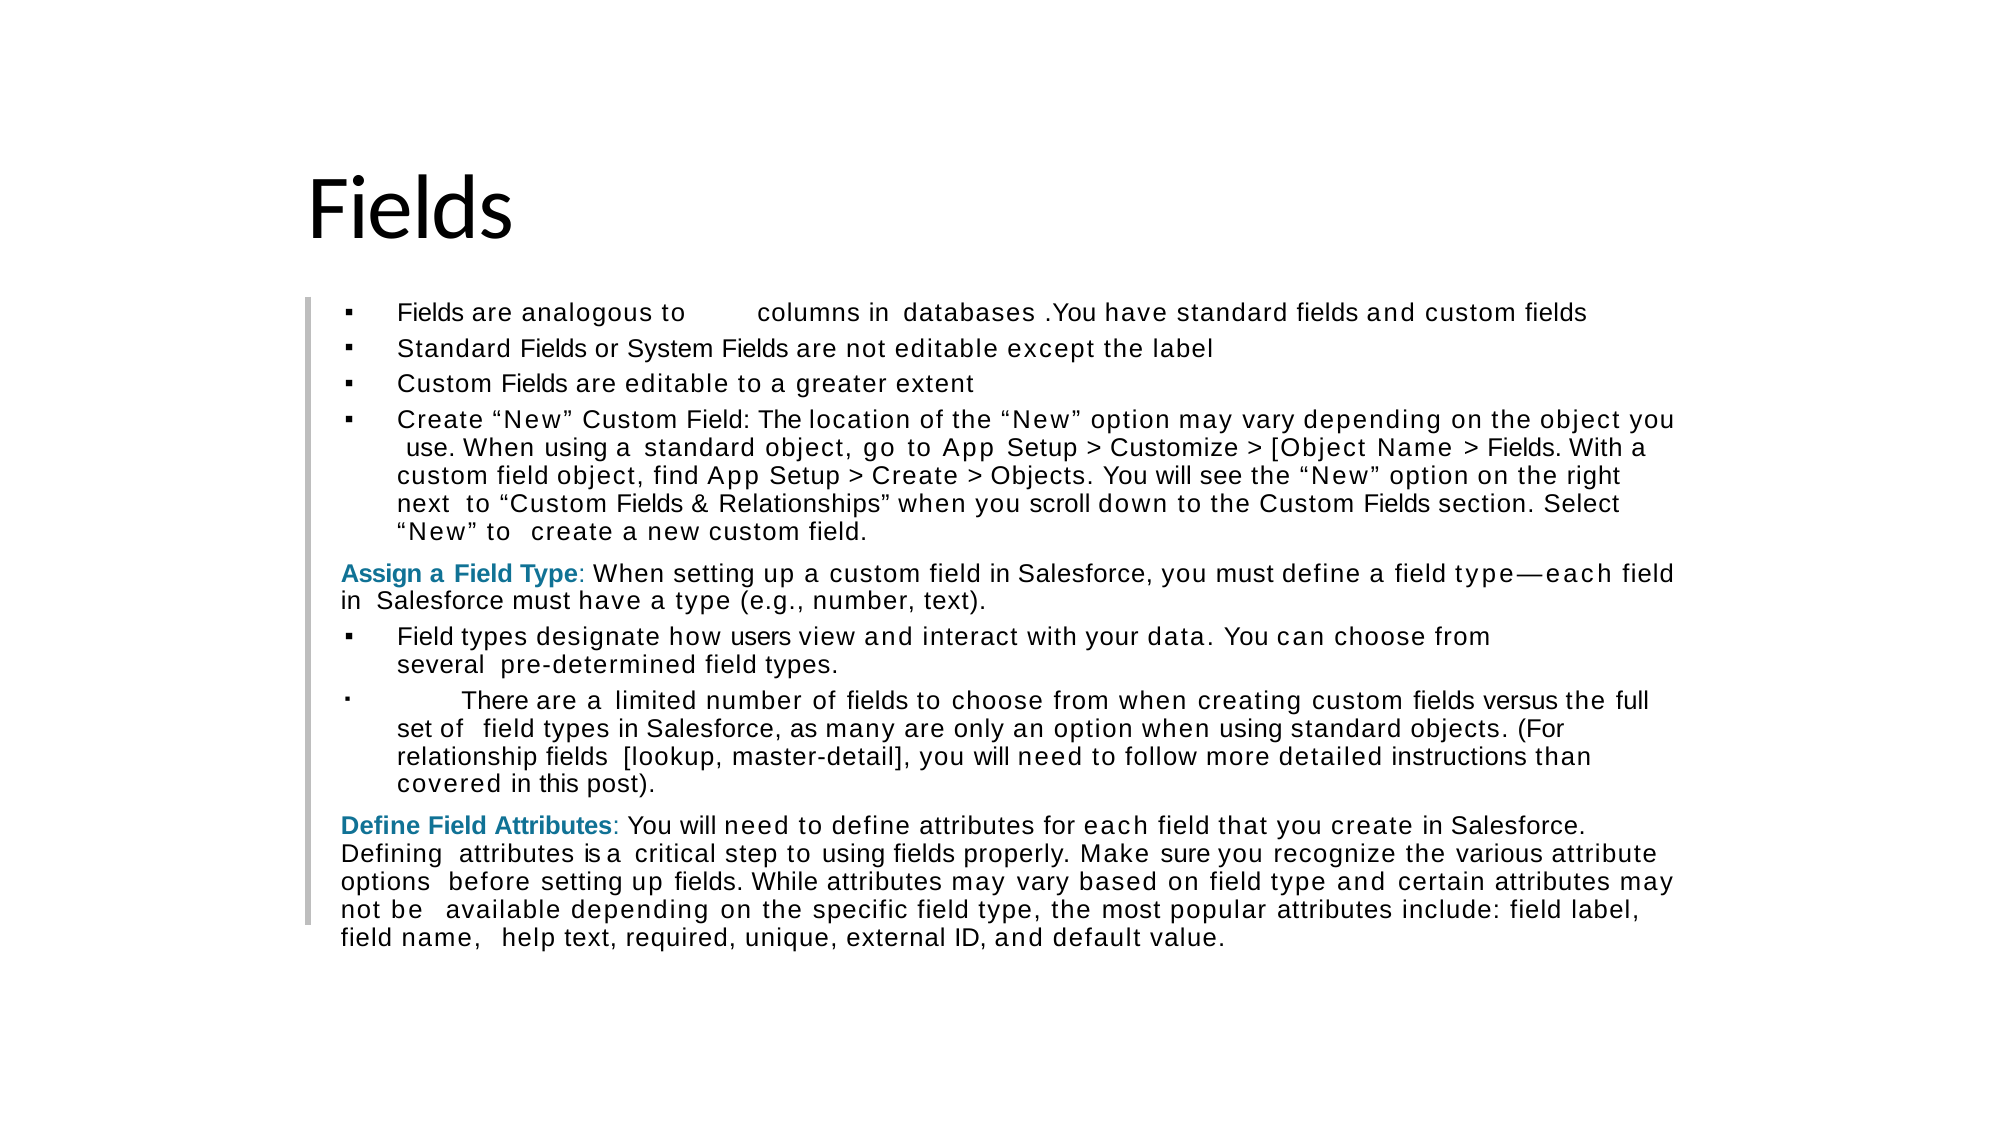

# Fields
Fields are analogous to	columns in	databases .You have standard fields and custom fields
Standard Fields or System Fields are not editable except the label
Custom Fields are editable to a greater extent
Create “New” Custom Field: The location of the “New” option may vary depending on the object you  use. When using a standard object, go to App Setup > Customize > [Object Name > Fields. With a  custom field object, find App Setup > Create > Objects. You will see the “New” option on the right next  to “Custom Fields & Relationships” when you scroll down to the Custom Fields section. Select “New” to  create a new custom field.
Assign a Field Type: When setting up a custom field in Salesforce, you must define a field type—each field in  Salesforce must have a type (e.g., number, text).
Field types designate how users view and interact with your data. You can choose from several  pre-determined field types.
	There are a limited number of fields to choose from when creating custom fields versus the full set of  field types in Salesforce, as many are only an option when using standard objects. (For relationship fields  [lookup, master-detail], you will need to follow more detailed instructions than covered in this post).
Define Field Attributes: You will need to define attributes for each field that you create in Salesforce. Defining  attributes is a critical step to using fields properly. Make sure you recognize the various attribute options  before setting up fields. While attributes may vary based on field type and certain attributes may not be  available depending on the specific field type, the most popular attributes include: field label, field name,  help text, required, unique, external ID, and default value.